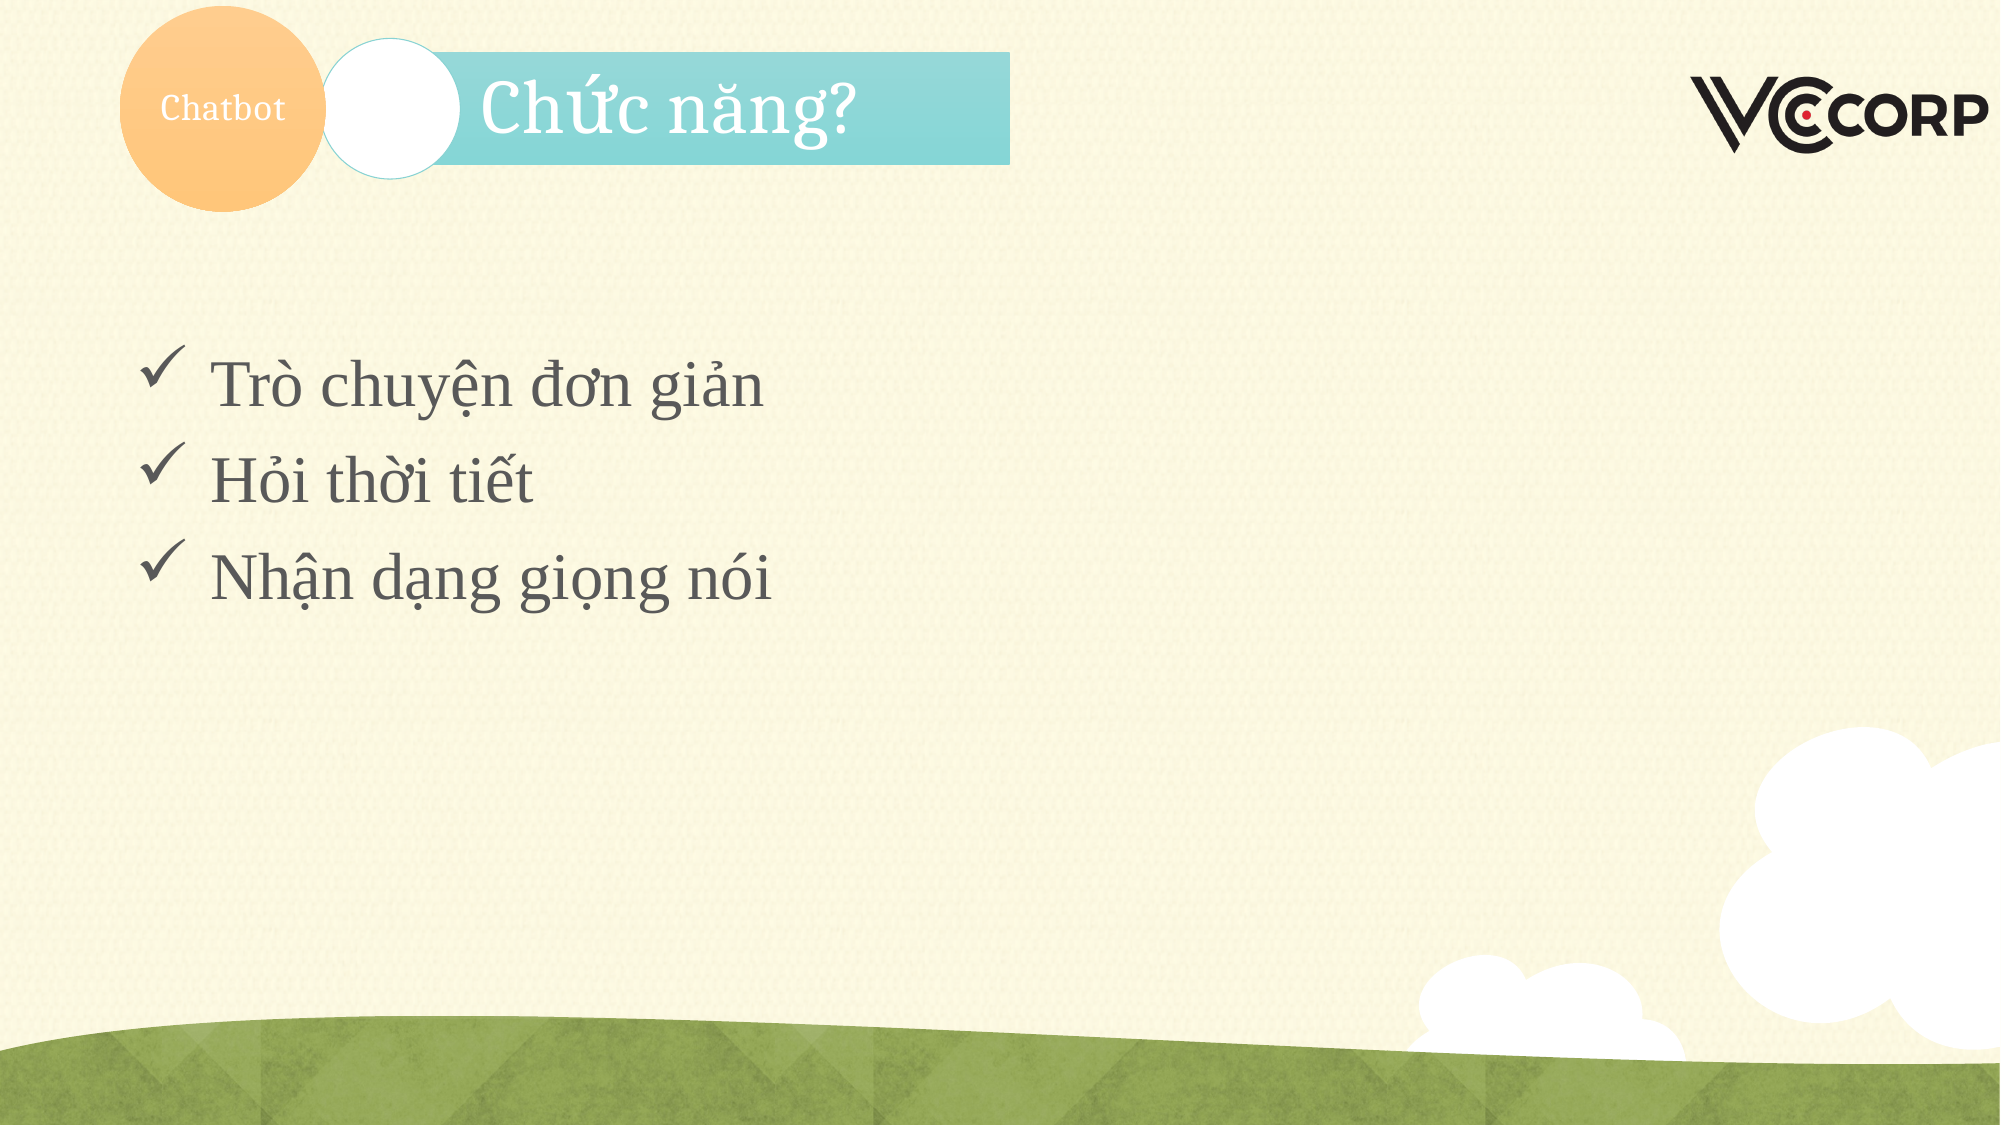

Chatbot
#

Chức năng?

Trò chuyện đơn giản
Hỏi thời tiết
Nhận dạng giọng nói